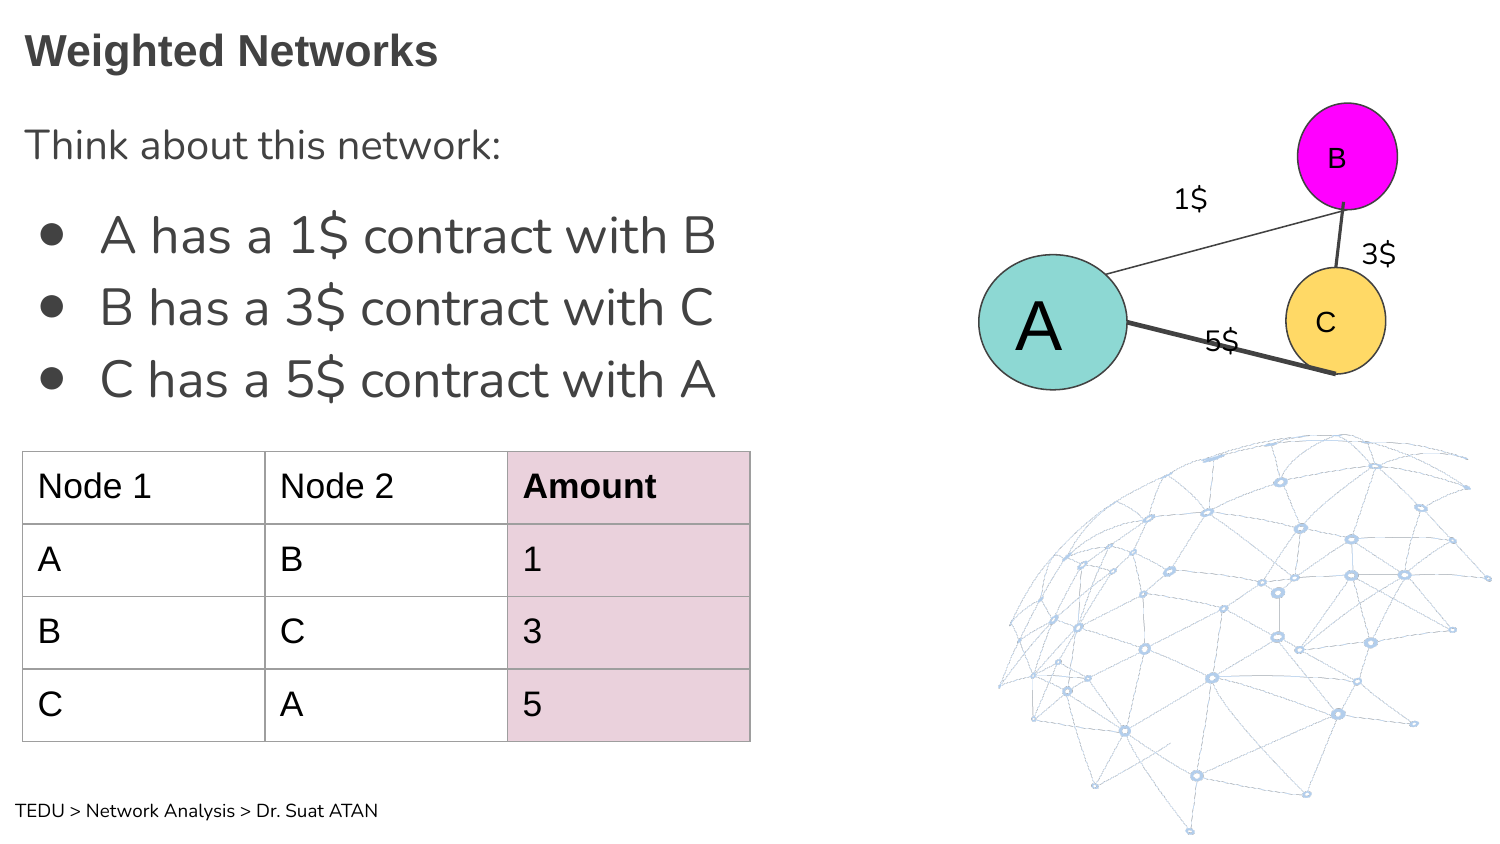

# Weighted Networks
Think about this network:
A has a 1$ contract with B
B has a 3$ contract with C
C has a 5$ contract with A

B
1$
3$
A
C
5$
| Node 1 | Node 2 | Amount |
| --- | --- | --- |
| A | B | 1 |
| B | C | 3 |
| C | A | 5 |